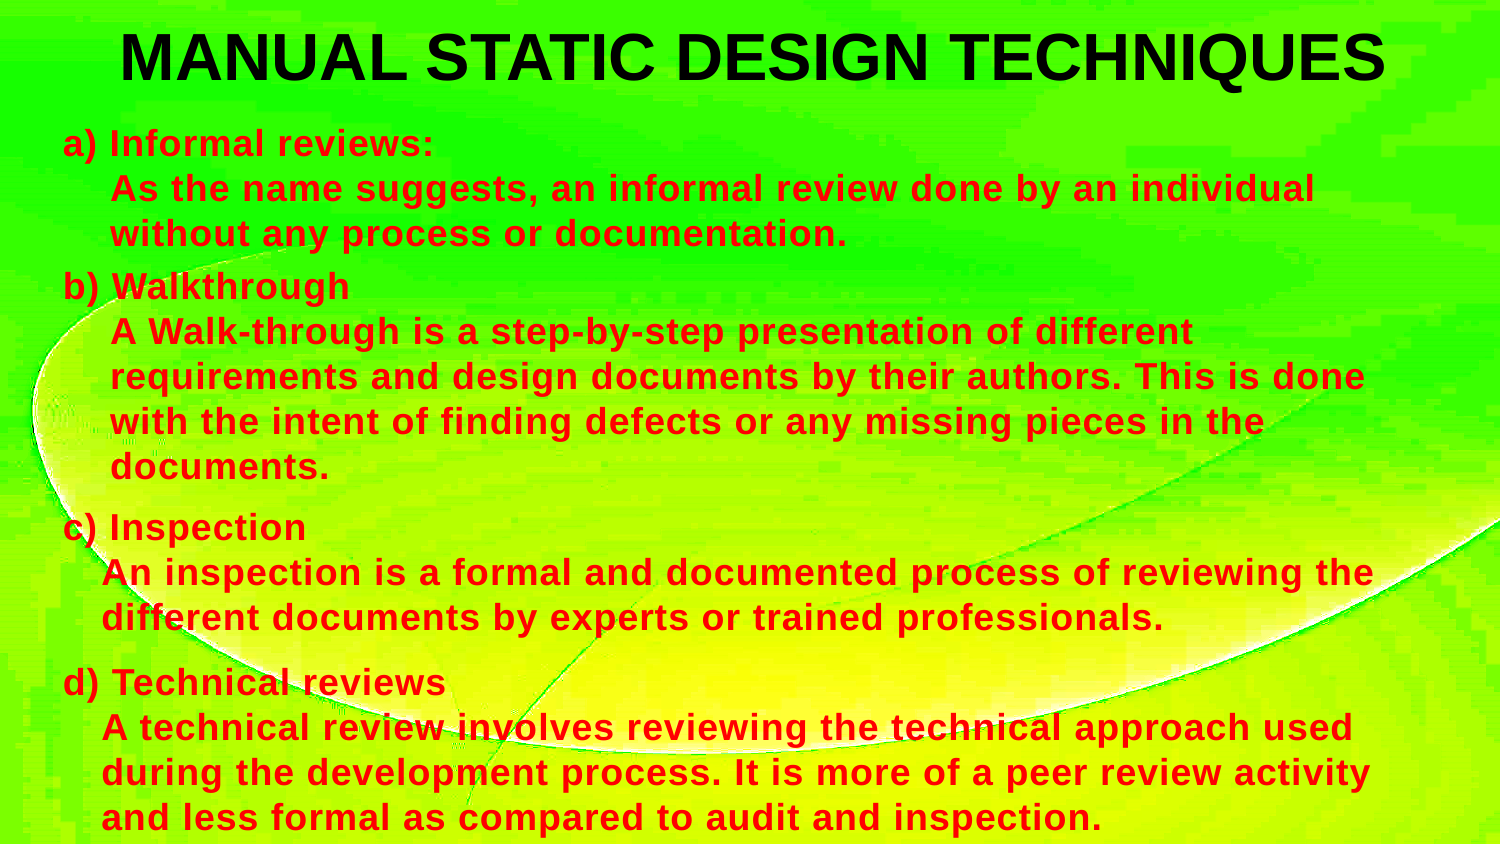

MANUAL STATIC DESIGN TECHNIQUES
a) Informal reviews:
As the name suggests, an informal review done by an individual without any process or documentation.
b) Walkthrough
A Walk-through is a step-by-step presentation of different requirements and design documents by their authors. This is done with the intent of finding defects or any missing pieces in the documents.
c) Inspection
An inspection is a formal and documented process of reviewing the different documents by experts or trained professionals.
d) Technical reviews
A technical review involves reviewing the technical approach used during the development process. It is more of a peer review activity and less formal as compared to audit and inspection.